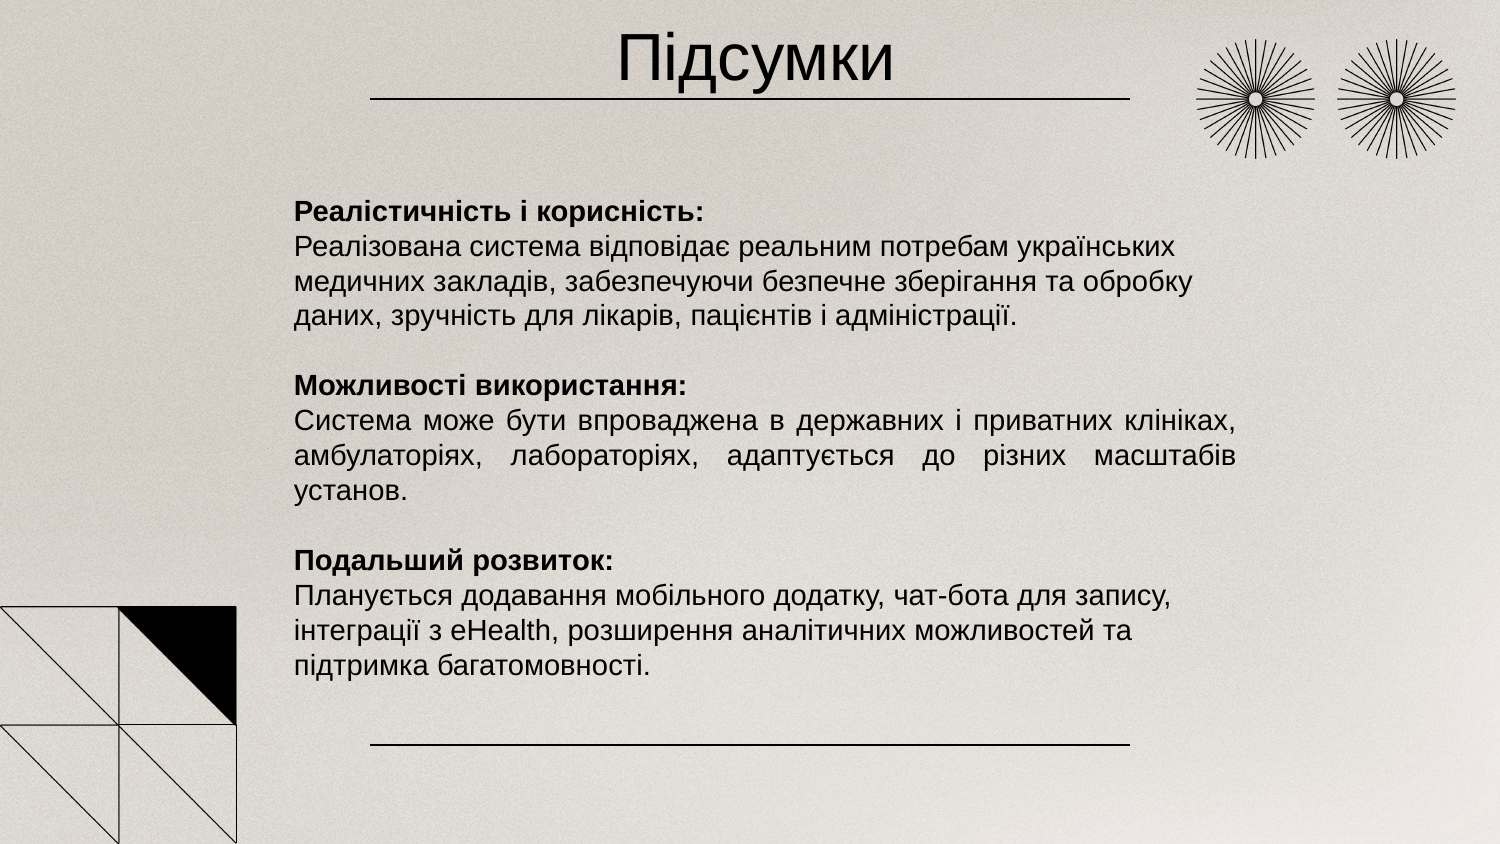

Підсумки
Реалістичність і корисність:
Реалізована система відповідає реальним потребам українських медичних закладів, забезпечуючи безпечне зберігання та обробку даних, зручність для лікарів, пацієнтів і адміністрації.
Можливості використання:
Система може бути впроваджена в державних і приватних клініках, амбулаторіях, лабораторіях, адаптується до різних масштабів установ.
Подальший розвиток:
Планується додавання мобільного додатку, чат-бота для запису, інтеграції з eHealth, розширення аналітичних можливостей та підтримка багатомовності.